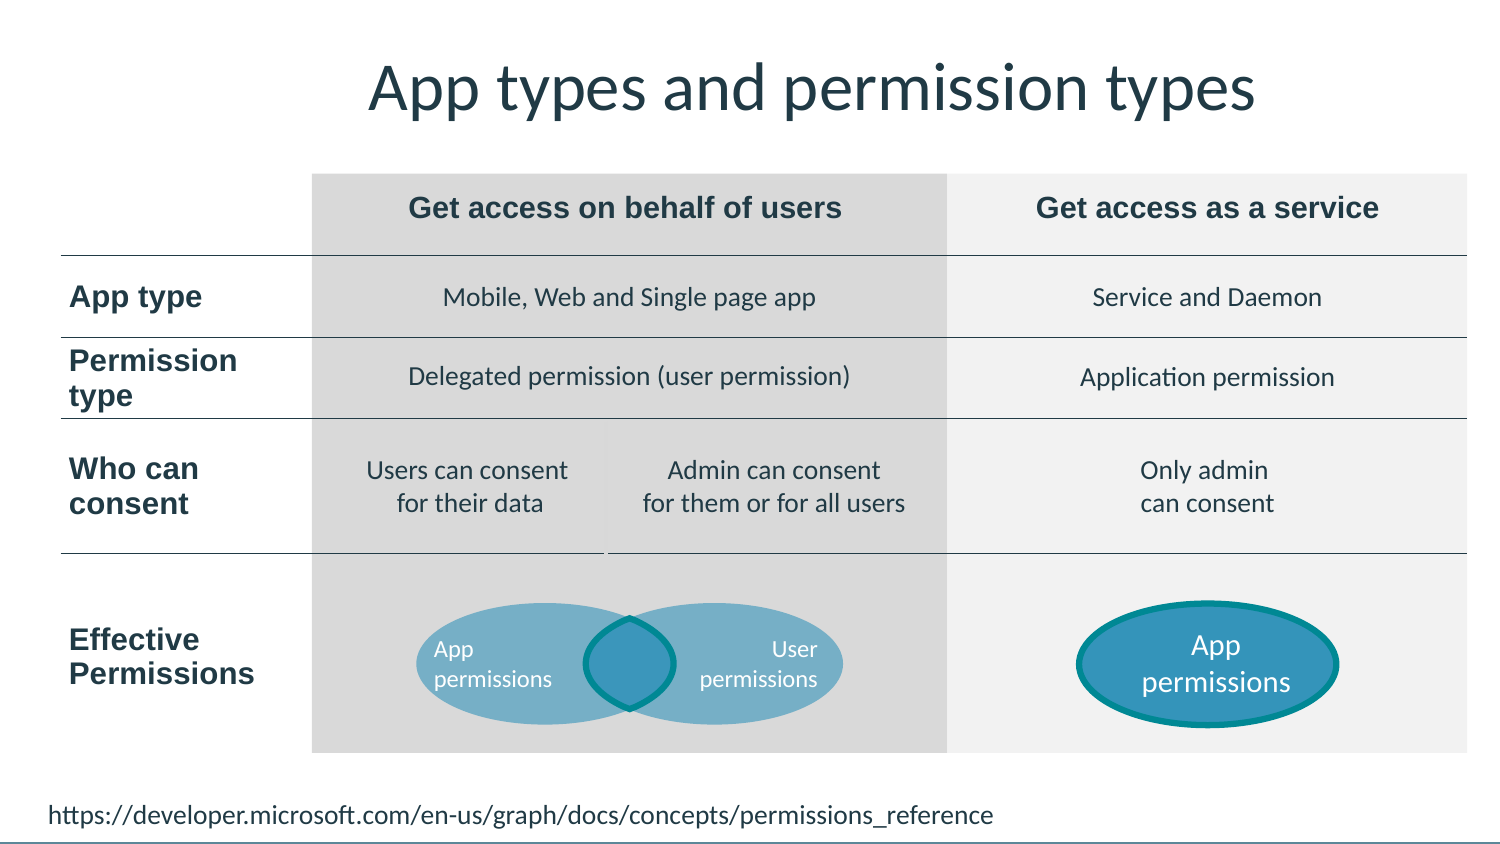

App types and permission types

|  |  |  |  |
| --- | --- | --- | --- |
| App type |  |  |  |
| Permission type |  |  |  |
| Who can consent |  |  |  |
| Effective Permissions |  |  |  |
Get access on behalf of users
Get access as a service
Mobile, Web and Single page app
Service and Daemon
Delegated permission (user permission)
Application permission
Users can consent
for their data
Admin can consent
for them or for all users
Only admin
can consent

App permissions
User permissions

App permissions
https://developer.microsoft.com/en-us/graph/docs/concepts/permissions_reference